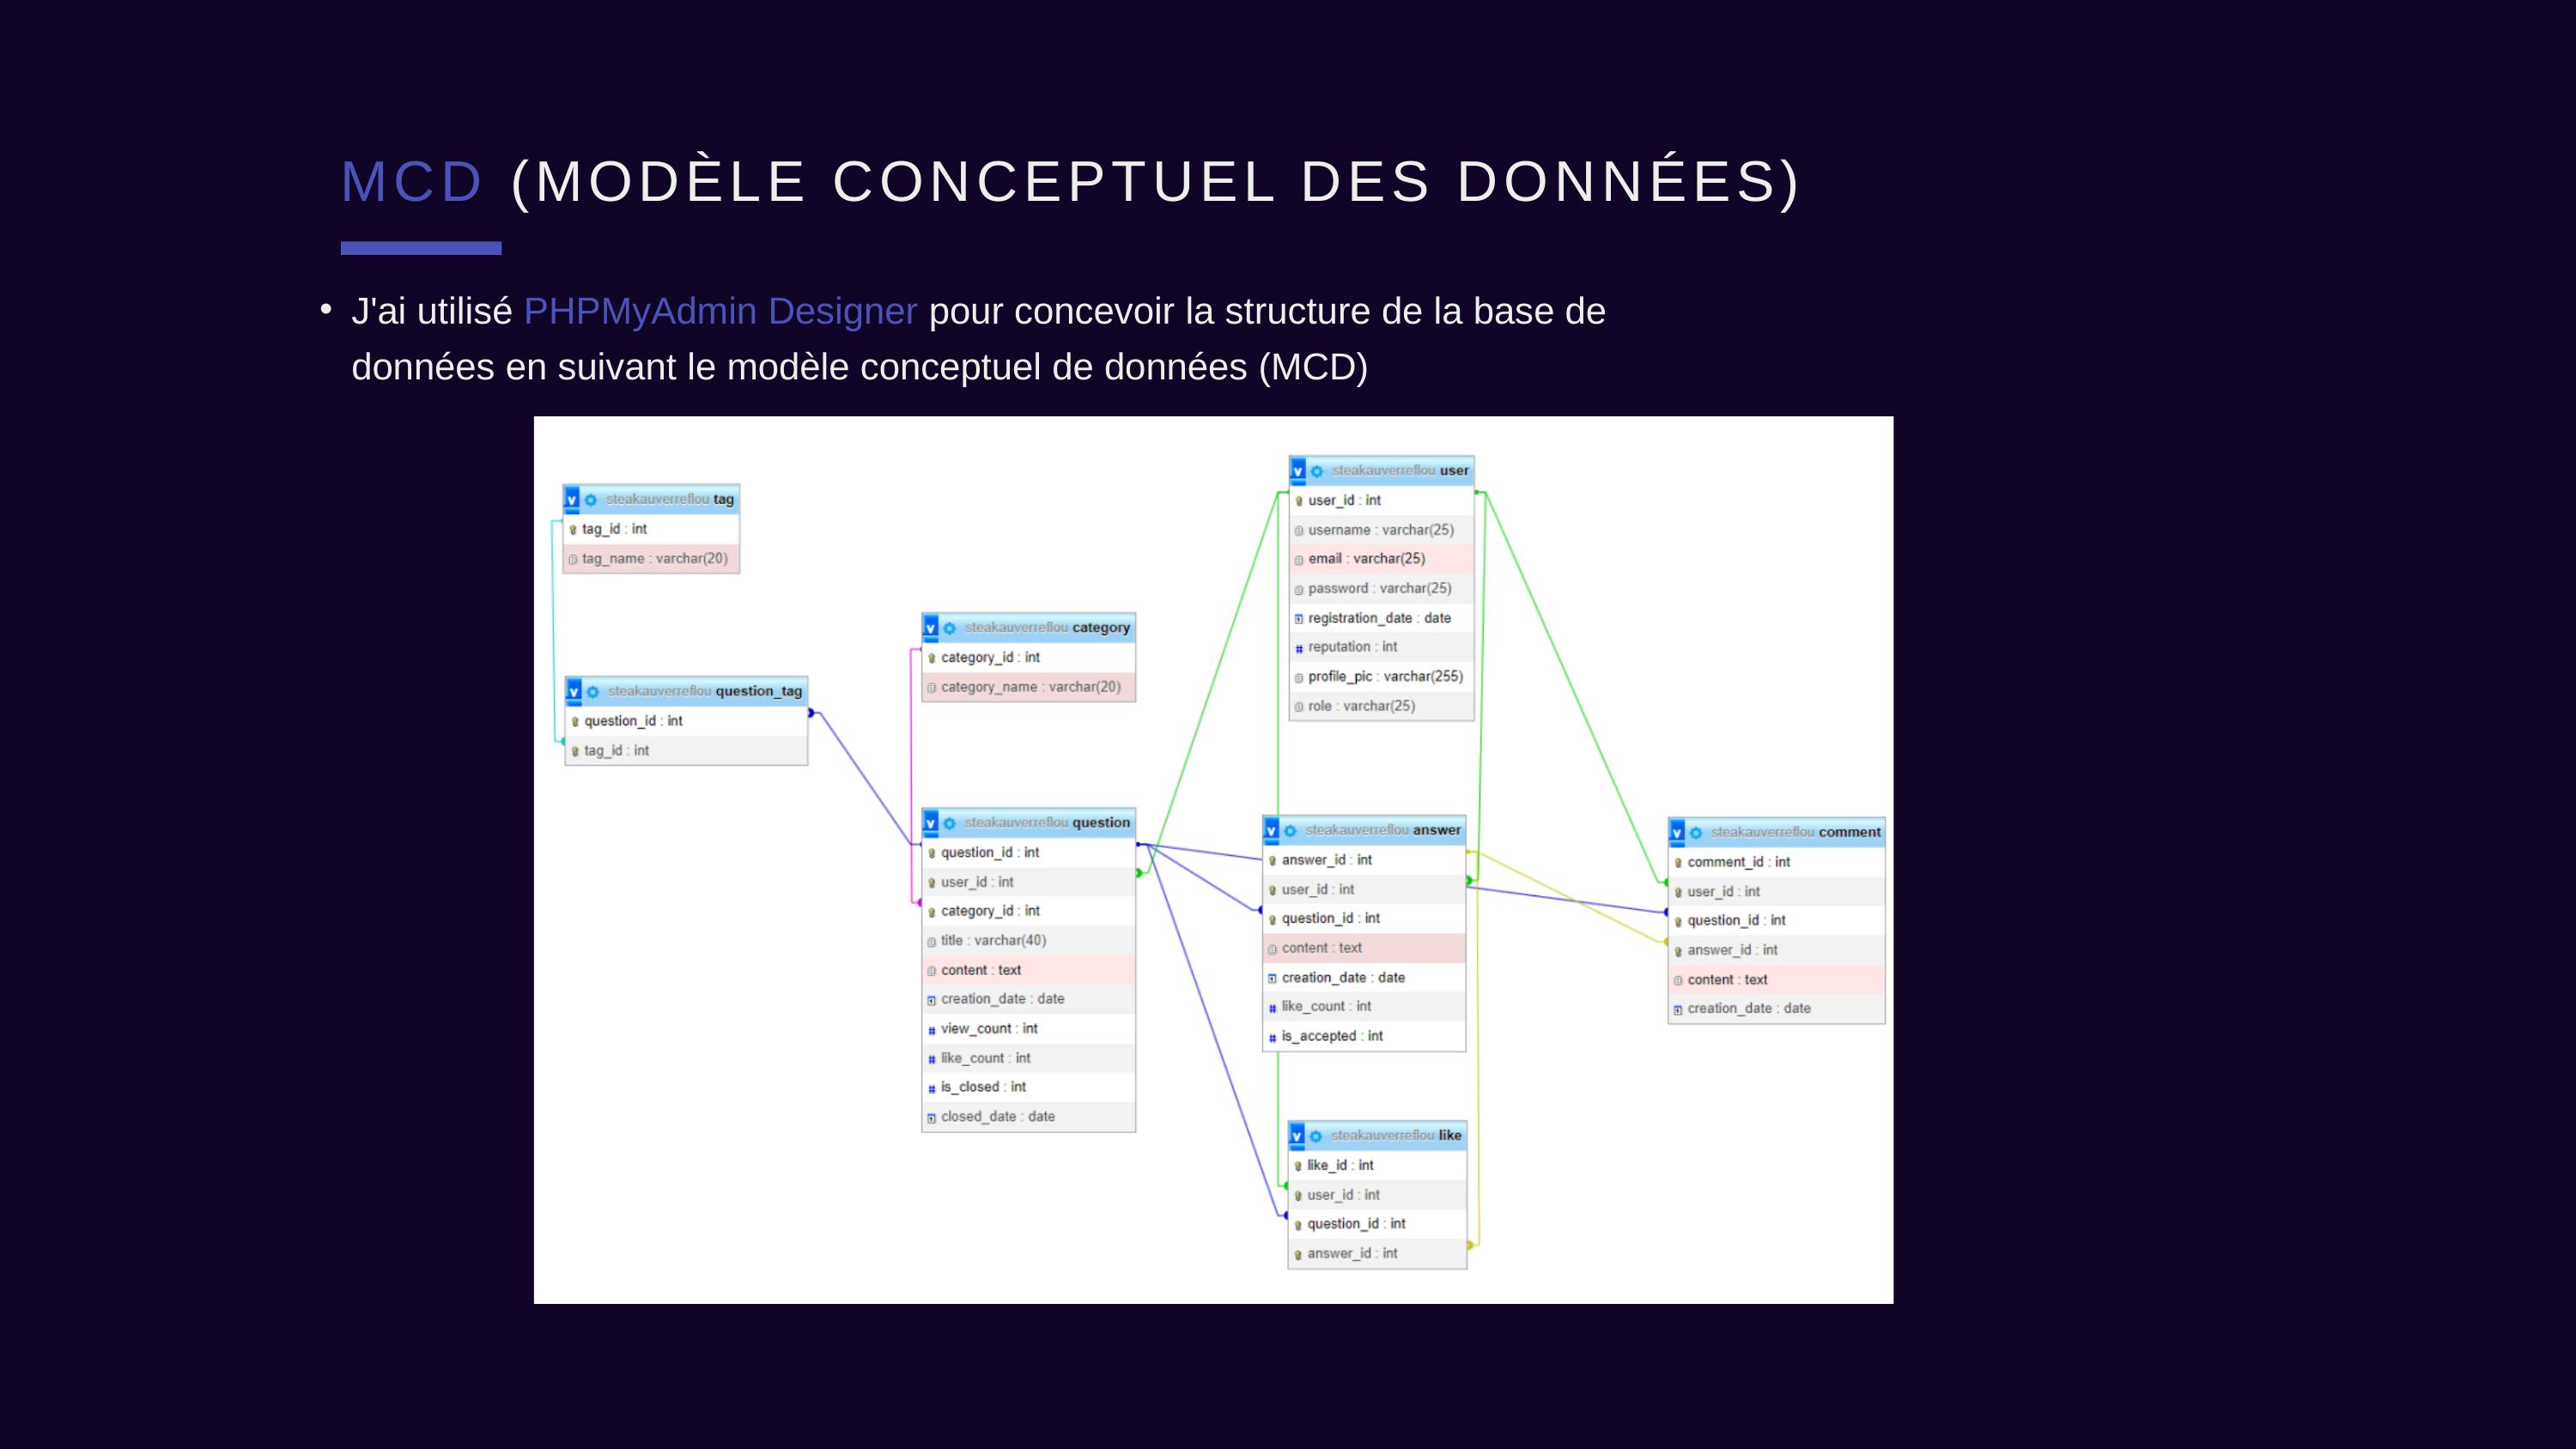

MCD (MODÈLE CONCEPTUEL DES DONNÉES)

J'ai utilisé PHPMyAdmin Designer pour concevoir la structure de la base de données en suivant le modèle conceptuel de données (MCD)